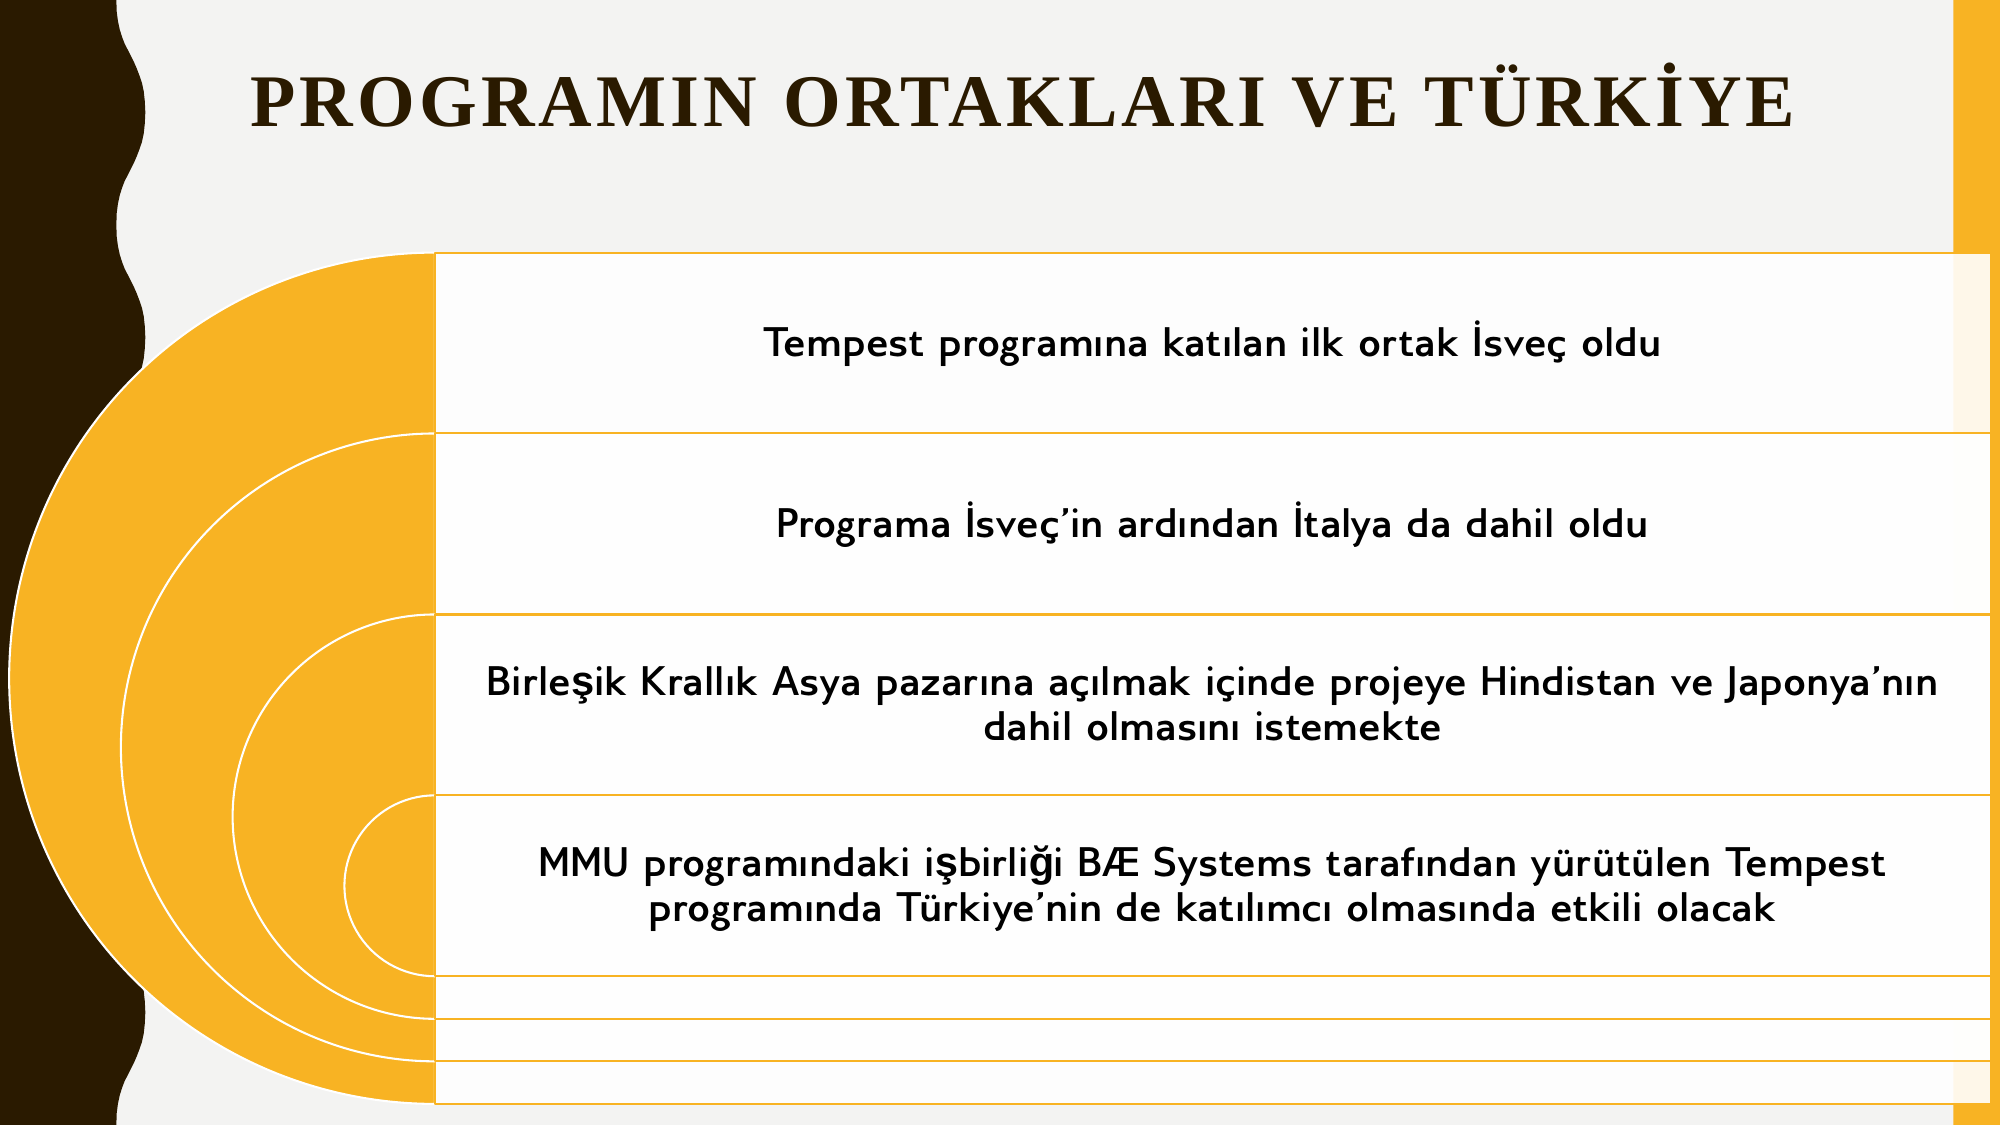

# Programın Ortakları ve Türkiye
Tempest programına katılan ilk ortak İsveç oldu
Programa İsveç’in ardından İtalya da dahil oldu
Birleşik Krallık Asya pazarına açılmak içinde projeye Hindistan ve Japonya’nın dahil olmasını istemekte
MMU programındaki işbirliği BAE Systems tarafından yürütülen Tempest programında Türkiye’nin de katılımcı olmasında etkili olacak